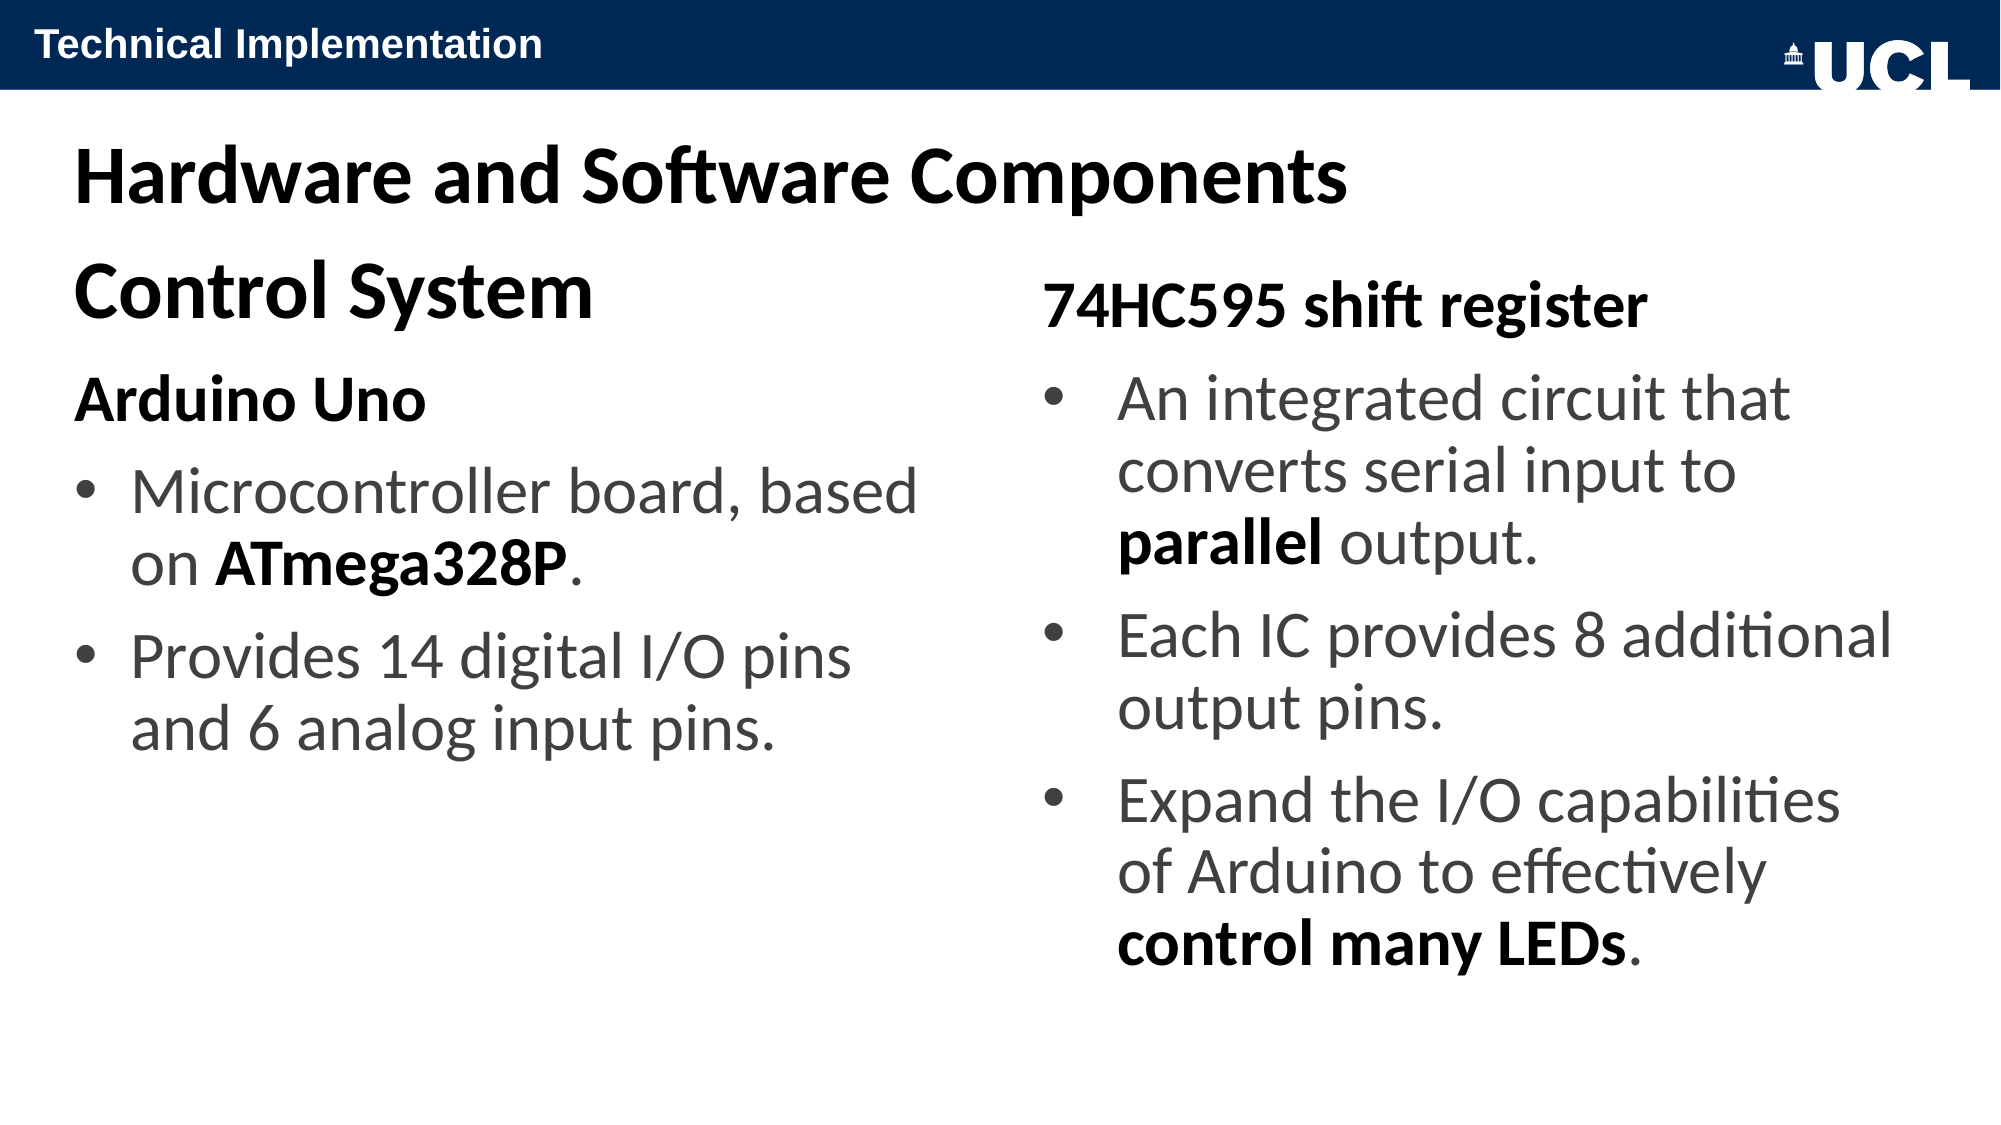

# Technical Implementation
Hardware and Software Components
Control System
74HC595 shift register
An integrated circuit that converts serial input to parallel output.
Each IC provides 8 additional output pins.
Expand the I/O capabilities of Arduino to effectively control many LEDs.
Arduino Uno
Microcontroller board, based on ATmega328P.
Provides 14 digital I/O pins and 6 analog input pins.